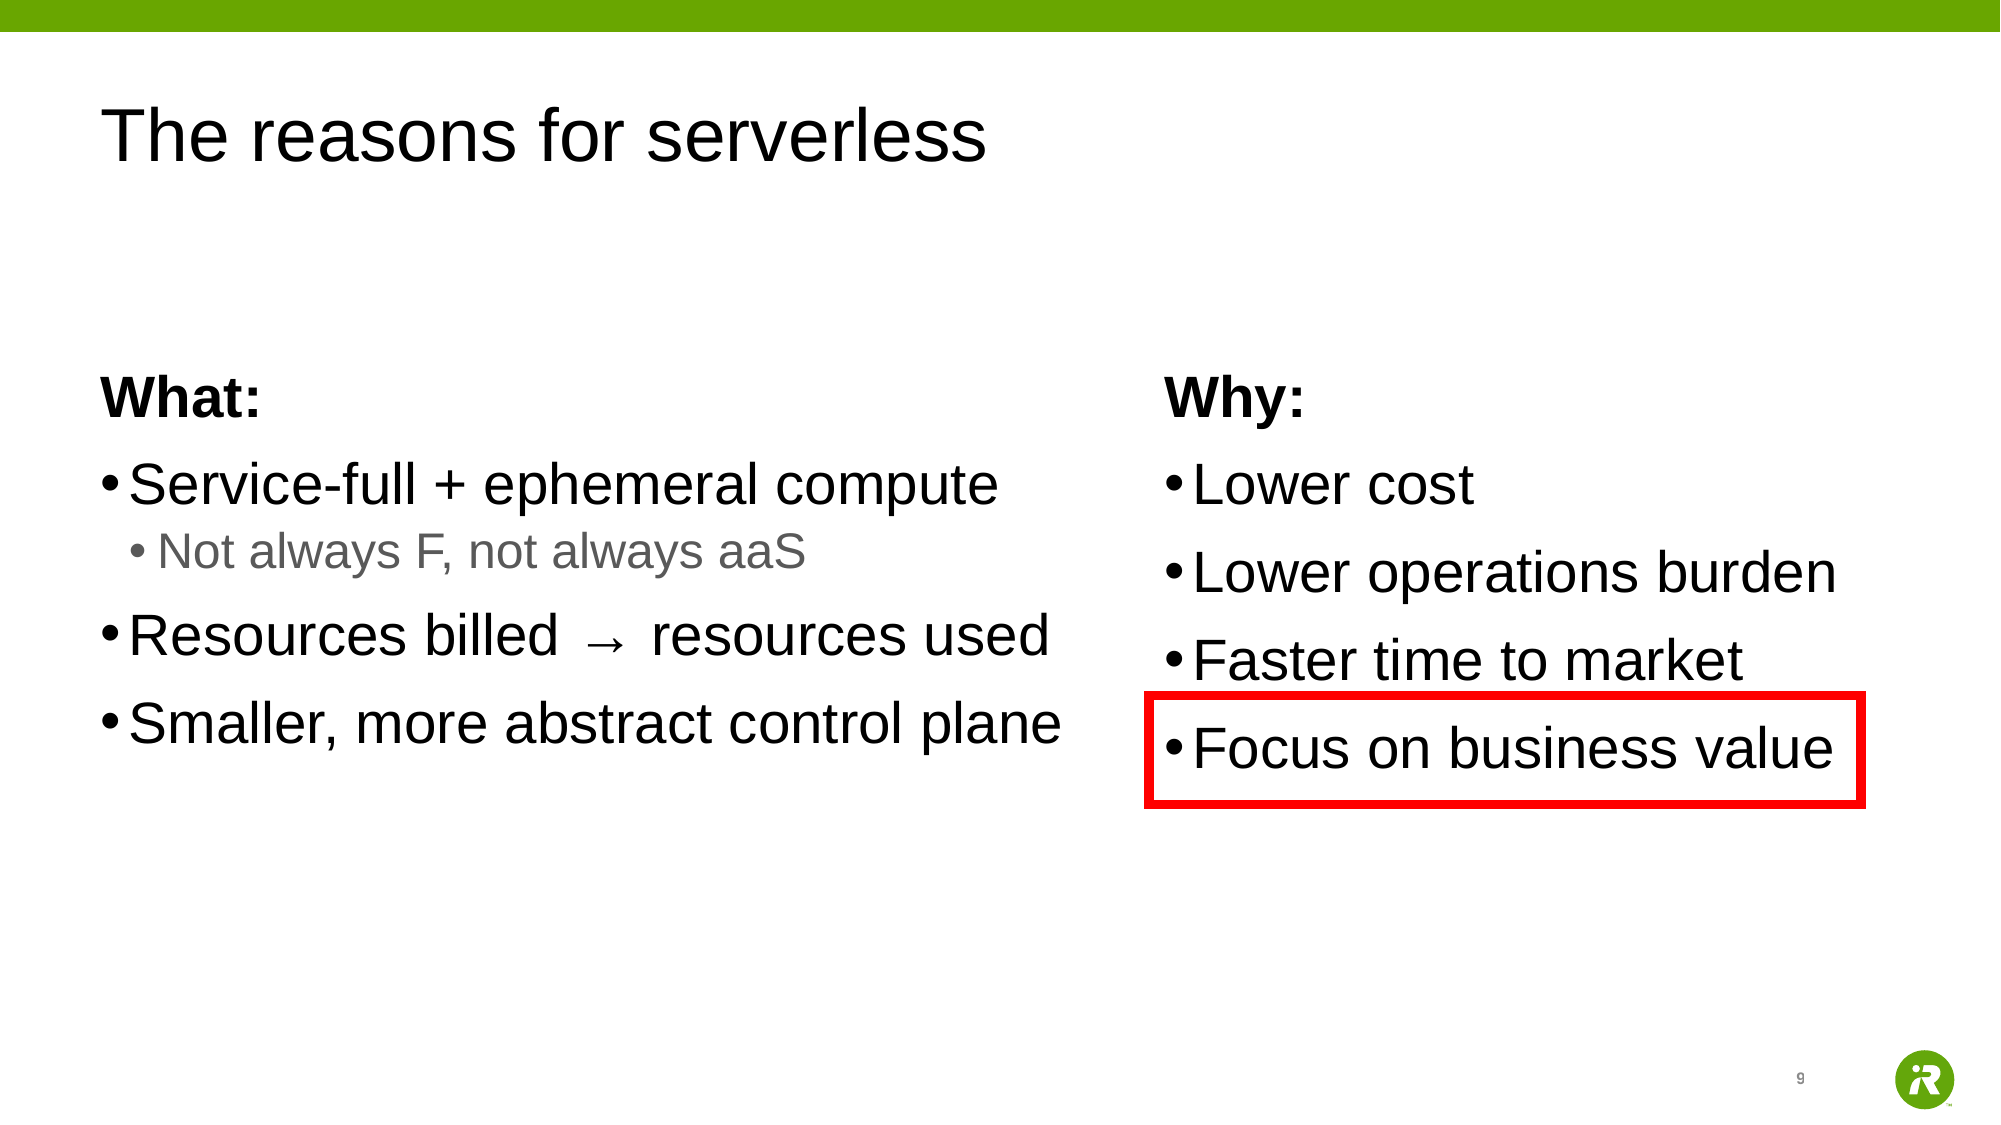

# The reasons for serverless
What:
Service-full + ephemeral compute
Not always F, not always aaS
Resources billed → resources used
Smaller, more abstract control plane
Why:
Lower cost
Lower operations burden
Faster time to market
Focus on business value